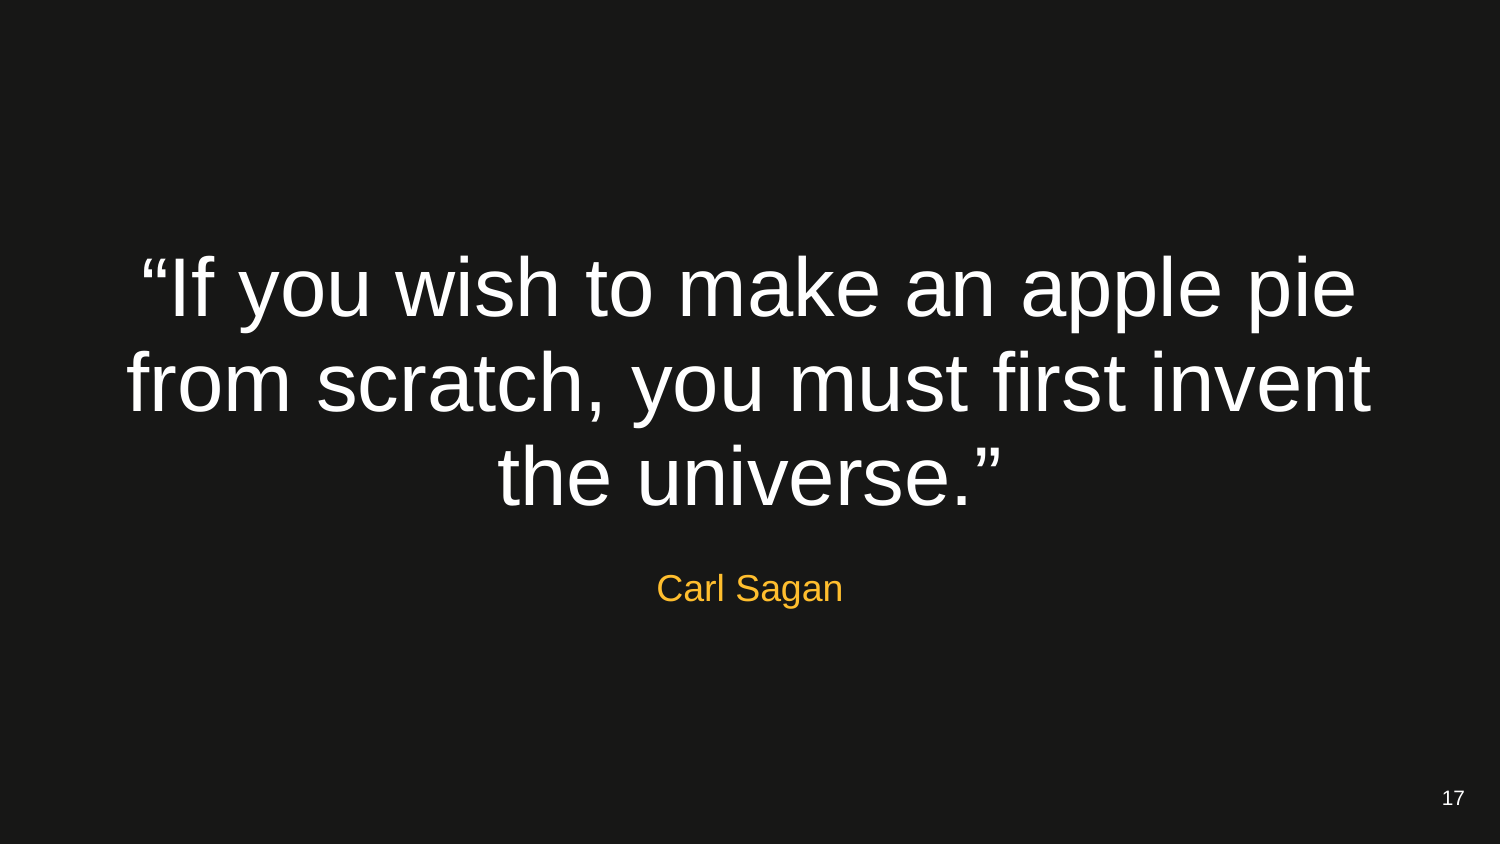

# “If you wish to make an apple pie from scratch, you must first invent the universe.”

Carl Sagan
17